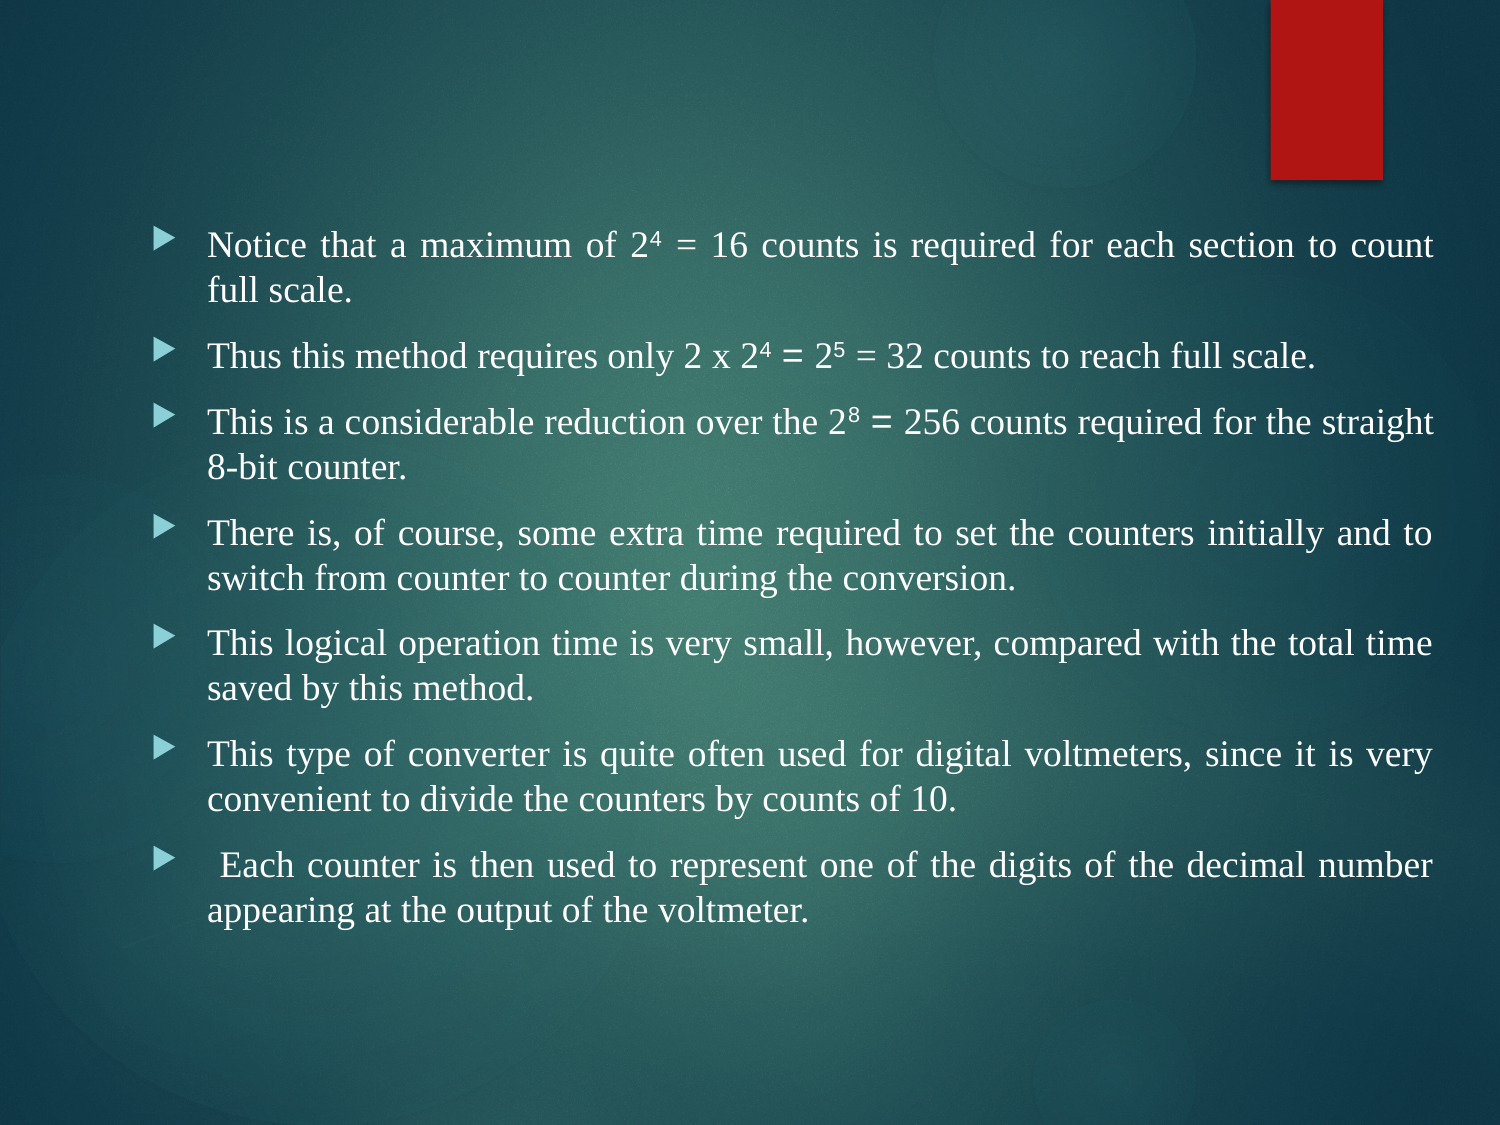

Notice that a maximum of 24 = 16 counts is required for each section to count full scale.
Thus this method requires only 2 x 24 = 25 = 32 counts to reach full scale.
This is a considerable reduction over the 28 = 256 counts required for the straight 8-bit counter.
There is, of course, some extra time required to set the counters initially and to switch from counter to counter during the conversion.
This logical operation time is very small, however, compared with the total time saved by this method.
This type of converter is quite often used for digital voltmeters, since it is very convenient to divide the counters by counts of 10.
 Each counter is then used to represent one of the digits of the decimal number appearing at the output of the voltmeter.